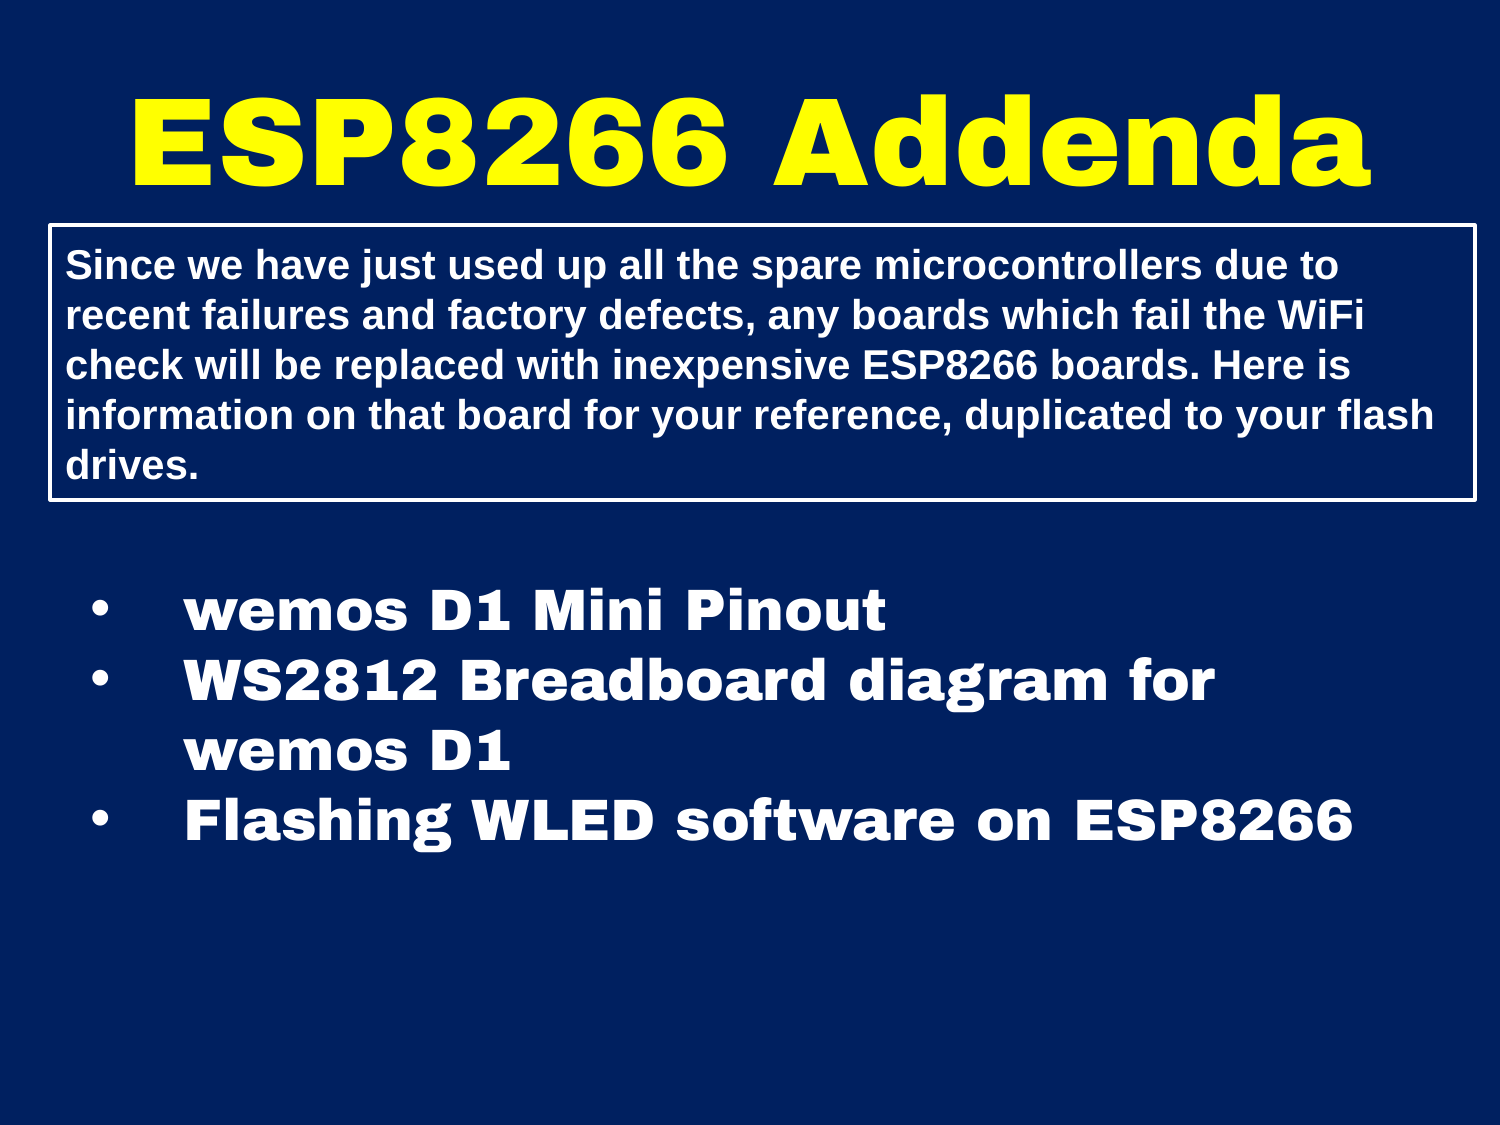

# ESP8266 Addenda
Since we have just used up all the spare microcontrollers due to recent failures and factory defects, any boards which fail the WiFi check will be replaced with inexpensive ESP8266 boards. Here is information on that board for your reference, duplicated to your flash drives.
wemos D1 Mini Pinout
WS2812 Breadboard diagram for wemos D1
Flashing WLED software on ESP8266